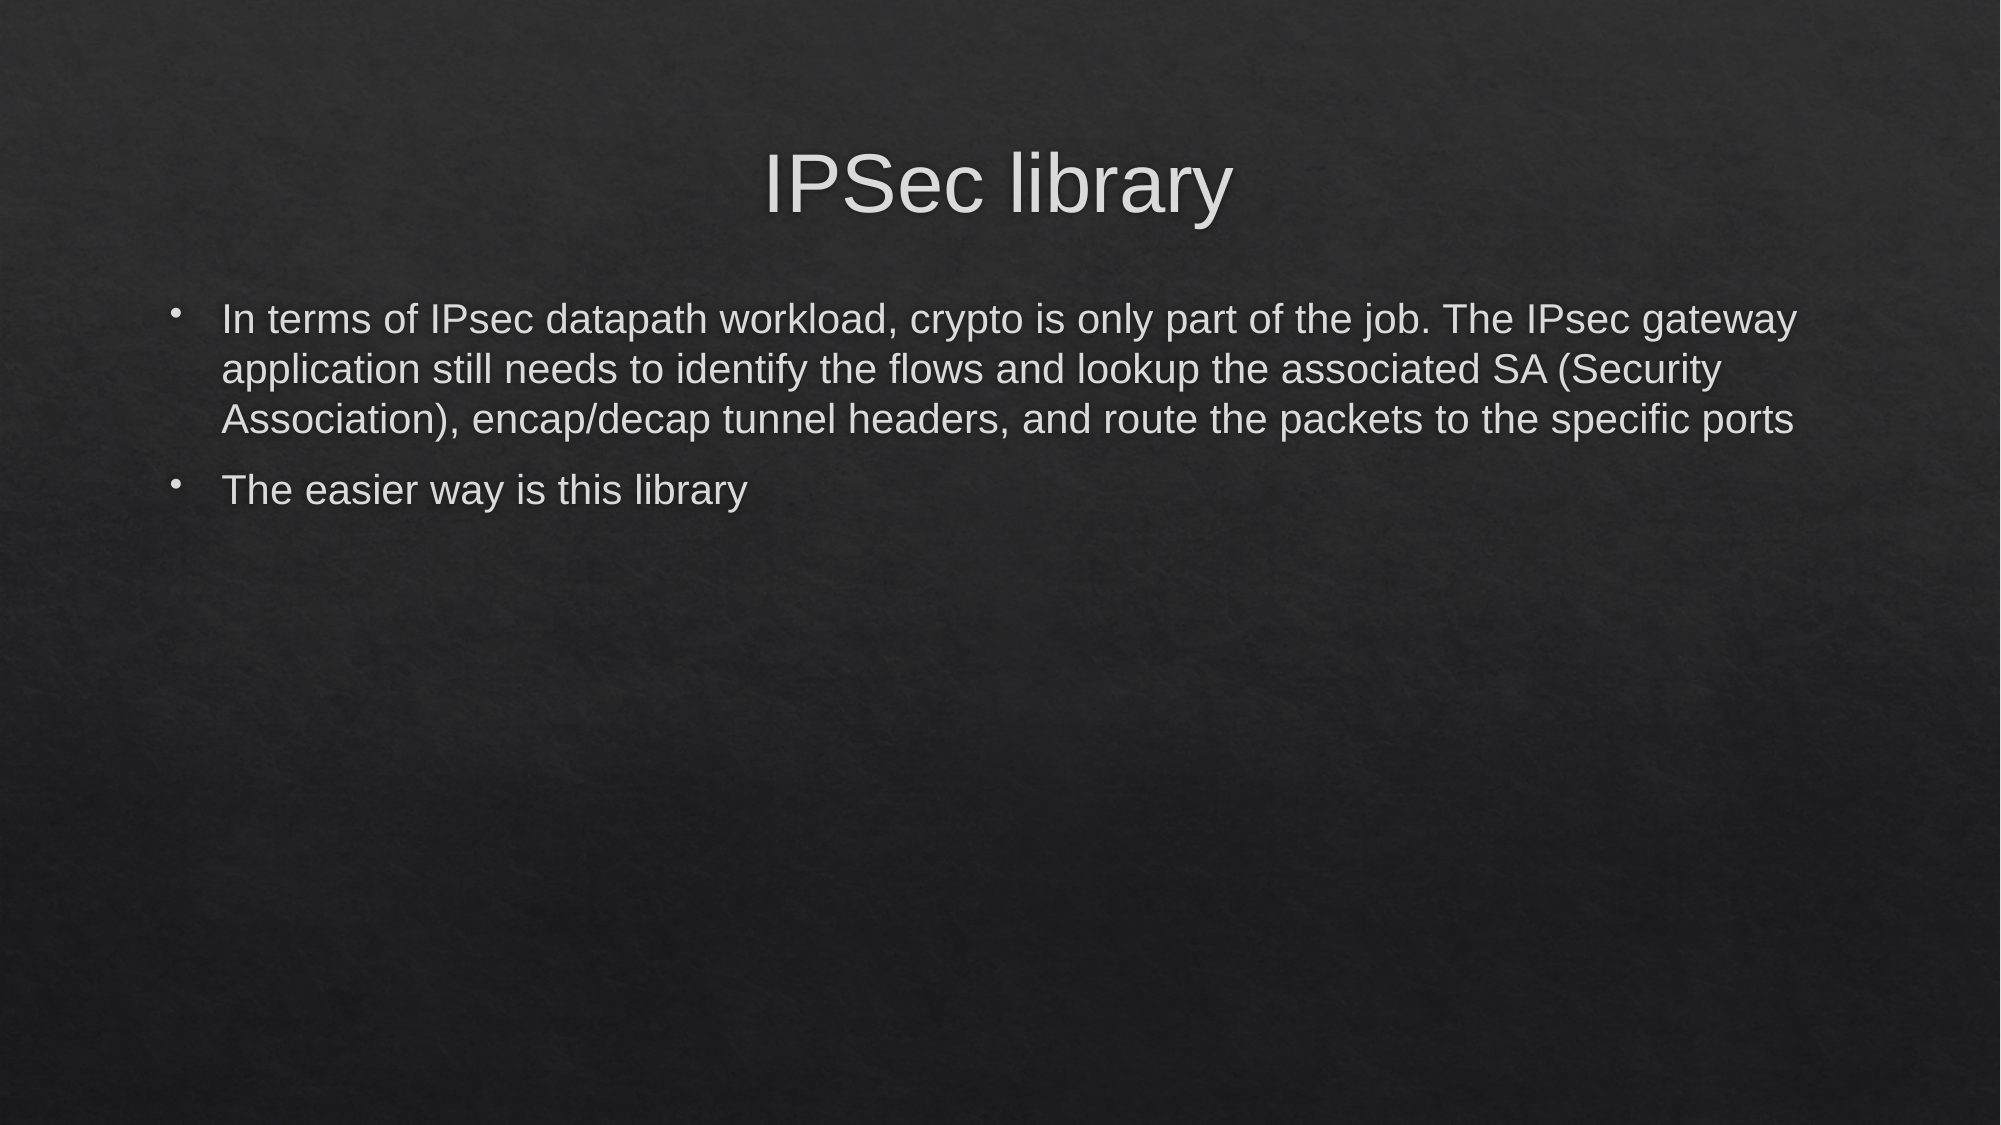

# IPSec library
In terms of IPsec datapath workload, crypto is only part of the job. The IPsec gateway application still needs to identify the flows and lookup the associated SA (Security Association), encap/decap tunnel headers, and route the packets to the specific ports
The easier way is this library